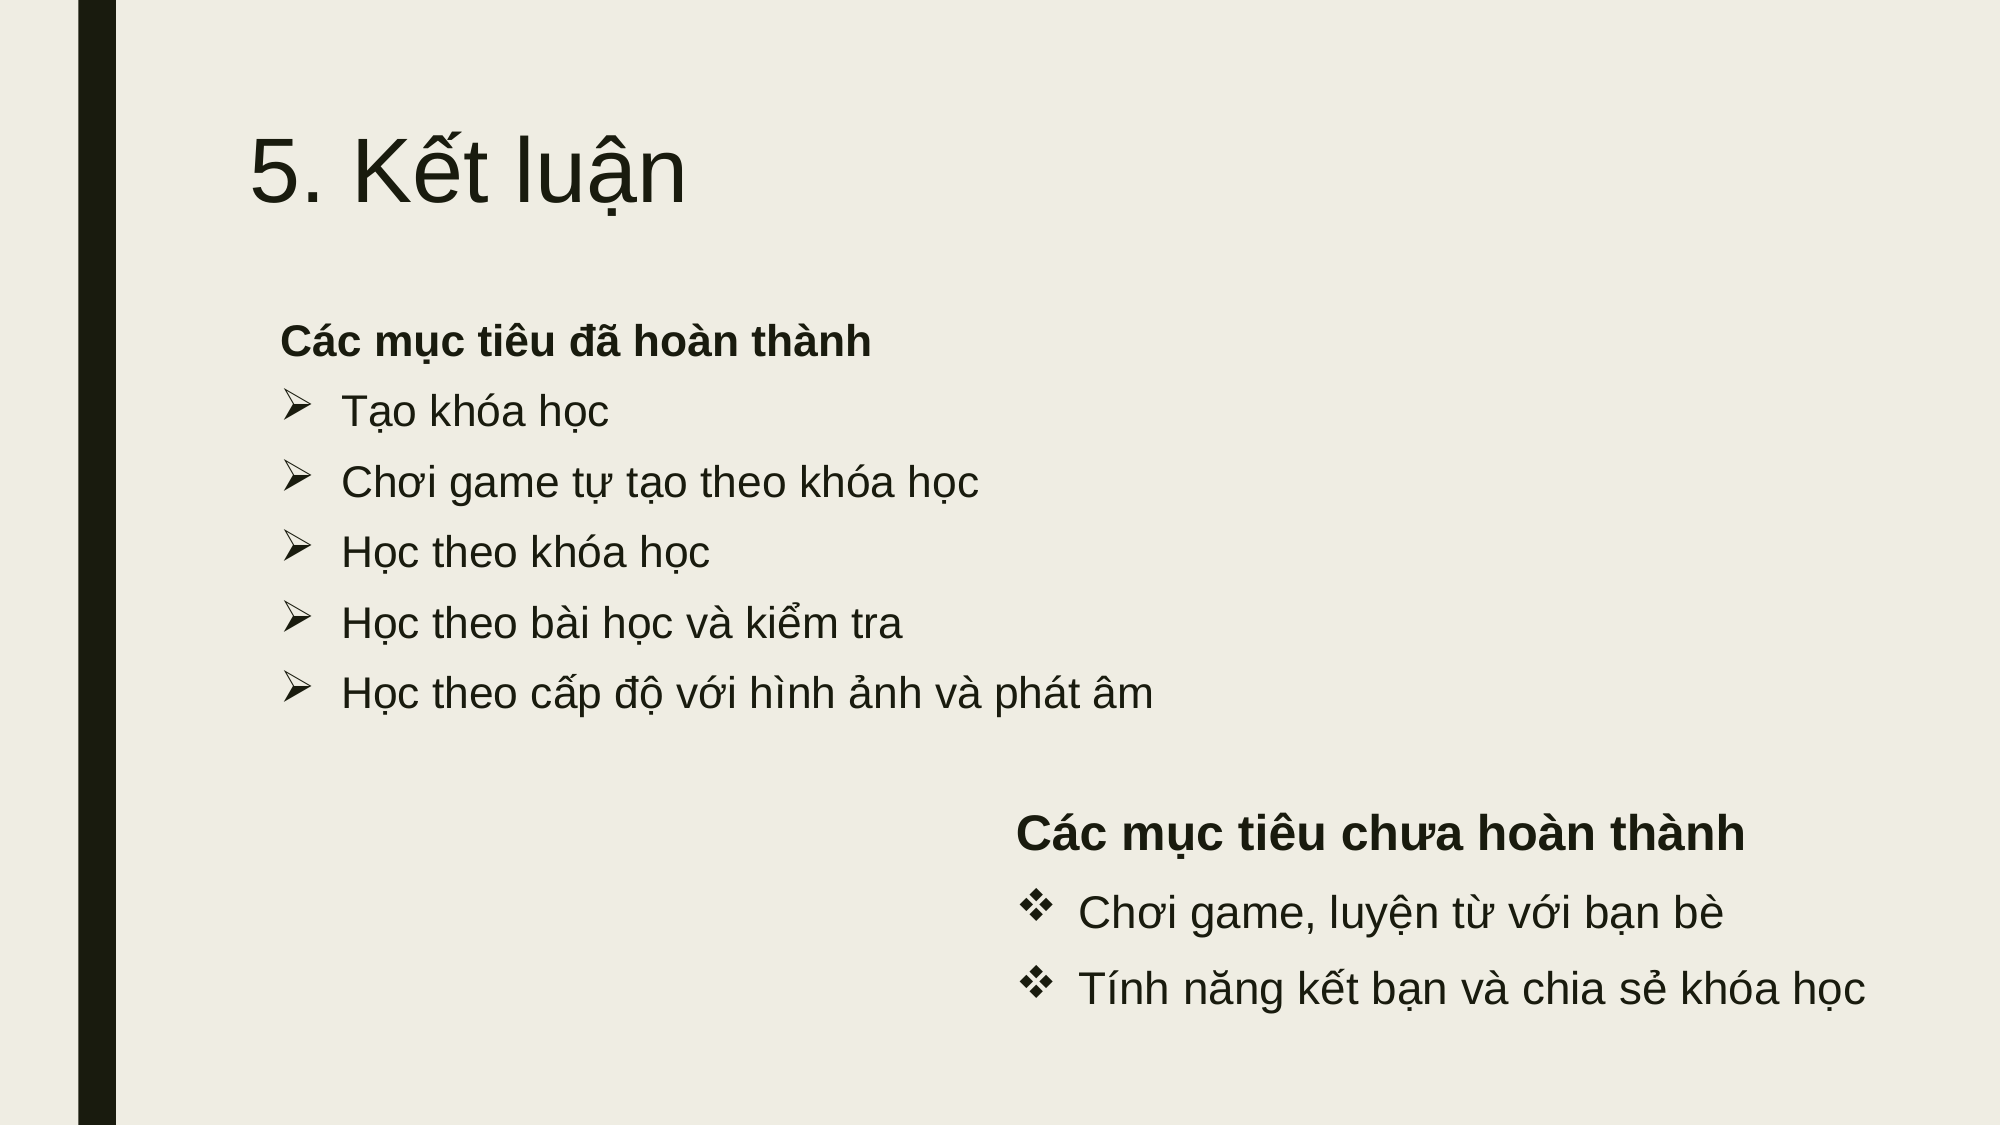

# 5. Kết luận
Các mục tiêu đã hoàn thành
Tạo khóa học
Chơi game tự tạo theo khóa học
Học theo khóa học
Học theo bài học và kiểm tra
Học theo cấp độ với hình ảnh và phát âm
Các mục tiêu chưa hoàn thành
Chơi game, luyện từ với bạn bè
Tính năng kết bạn và chia sẻ khóa học